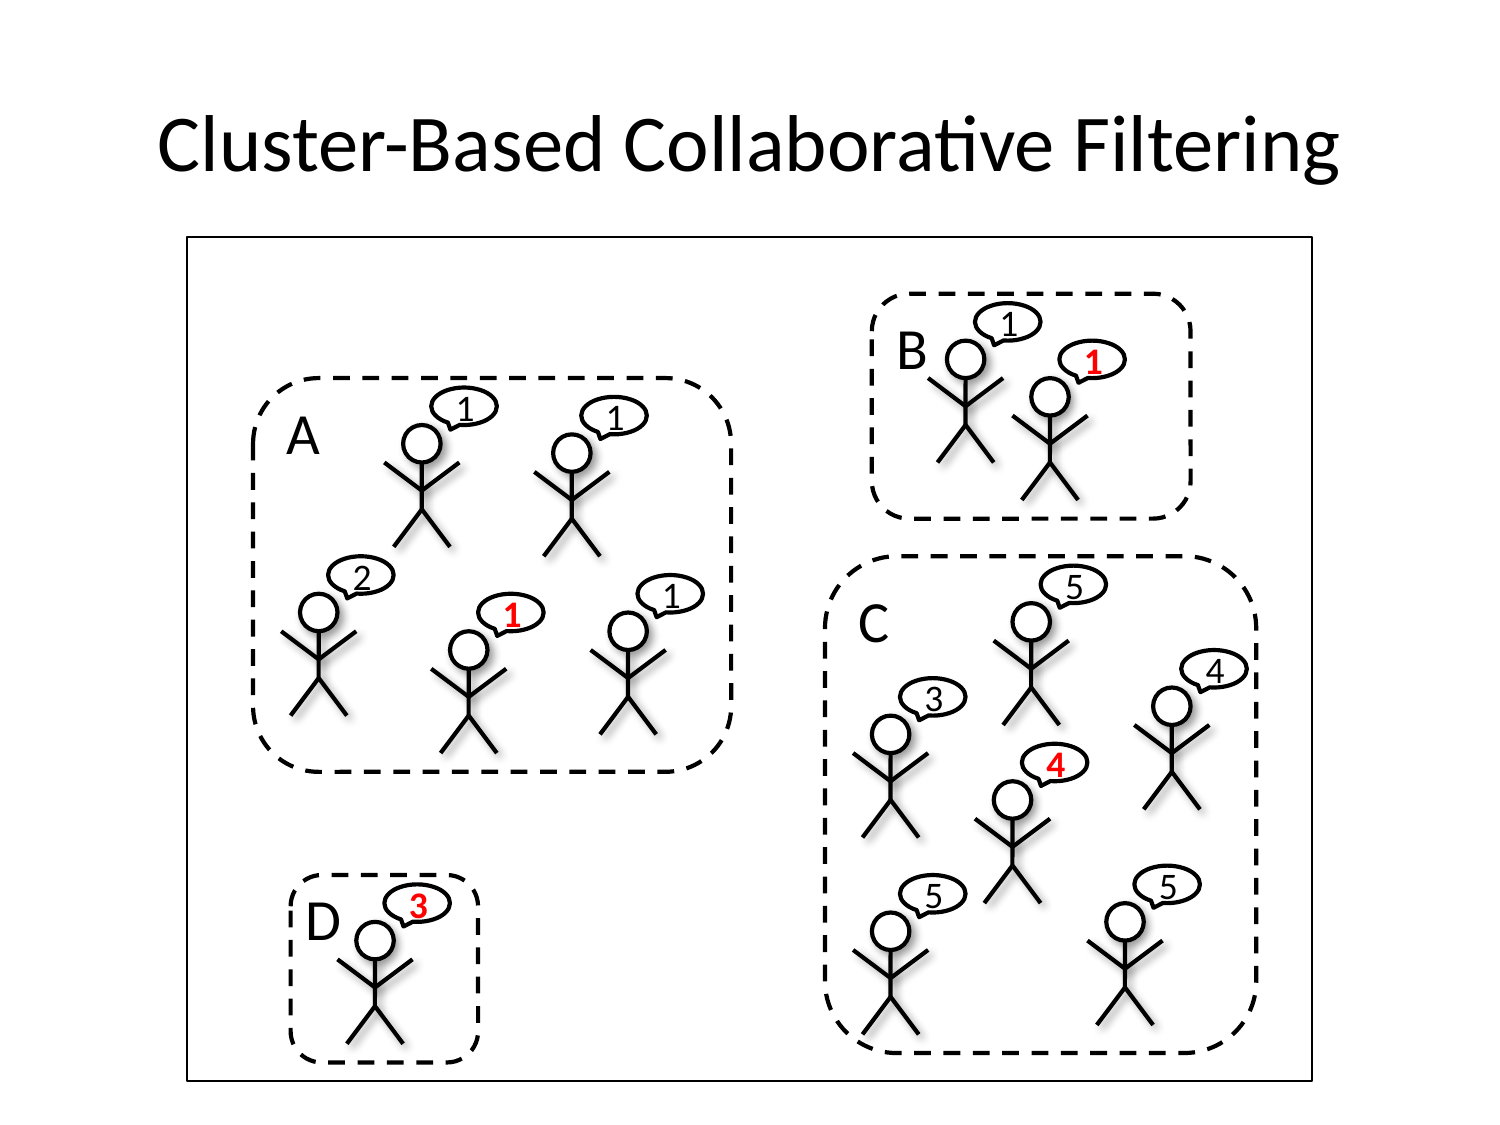

# Cluster-Based Collaborative Filtering

1

B
1

1

A
1

2

5

1

C
1

4

3

4

5

D
5

3